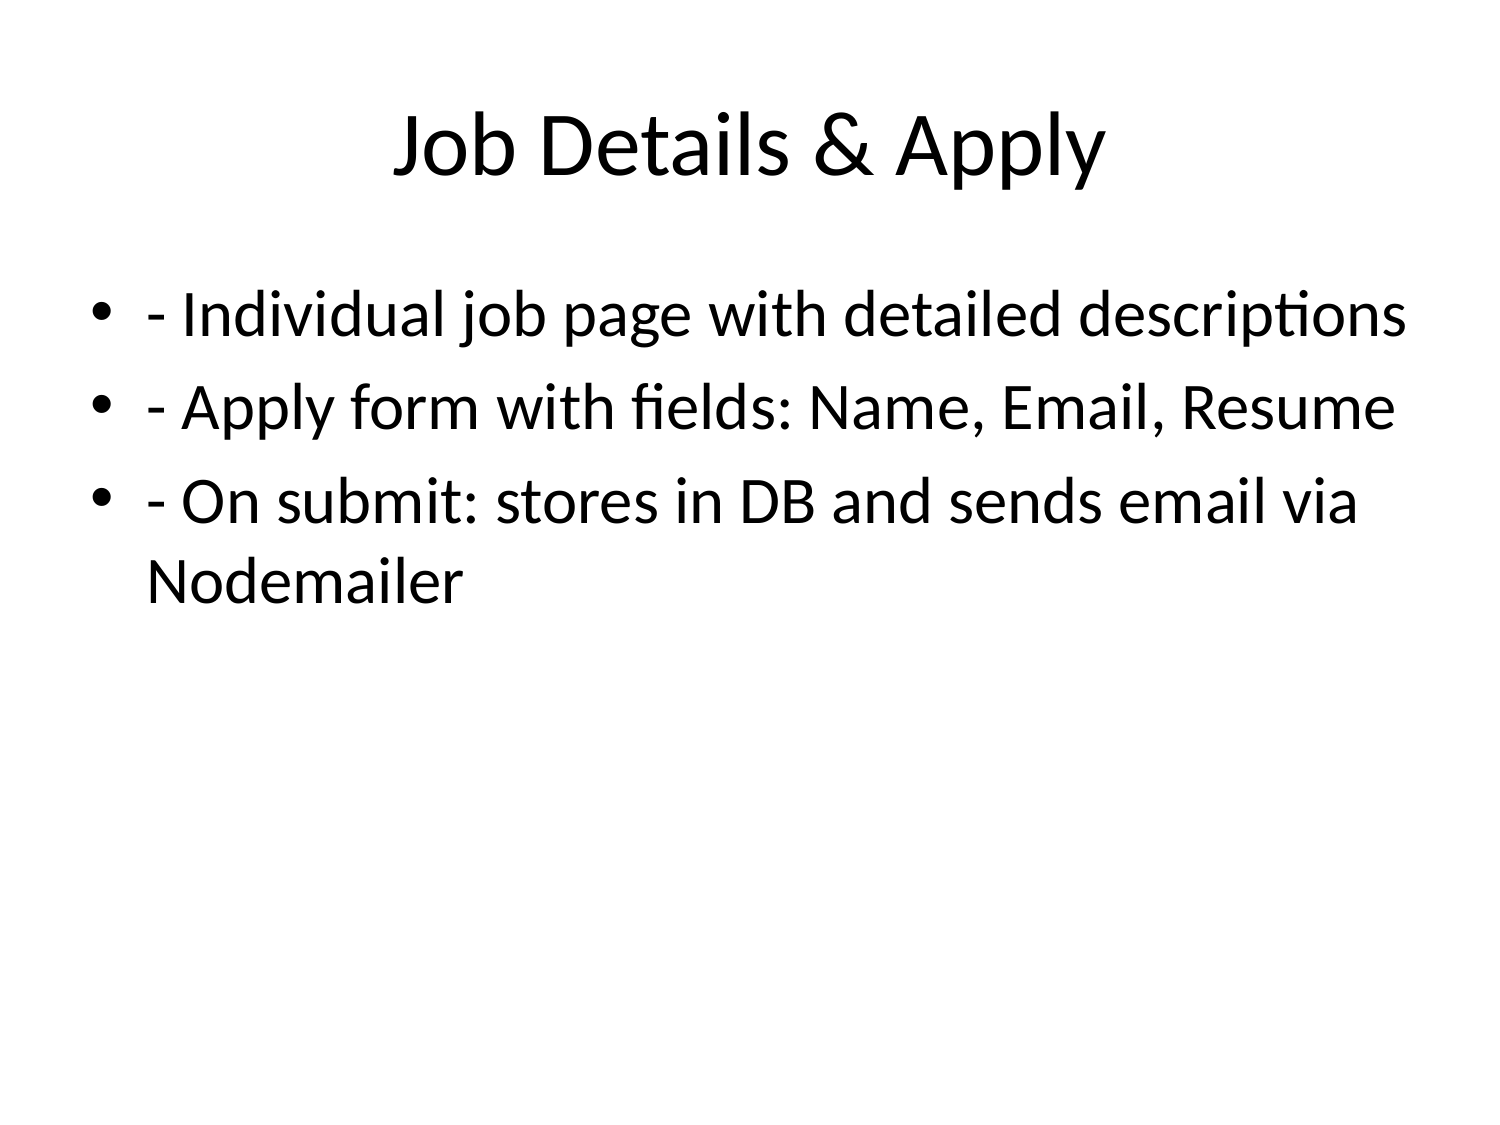

# Job Details & Apply
- Individual job page with detailed descriptions
- Apply form with fields: Name, Email, Resume
- On submit: stores in DB and sends email via Nodemailer